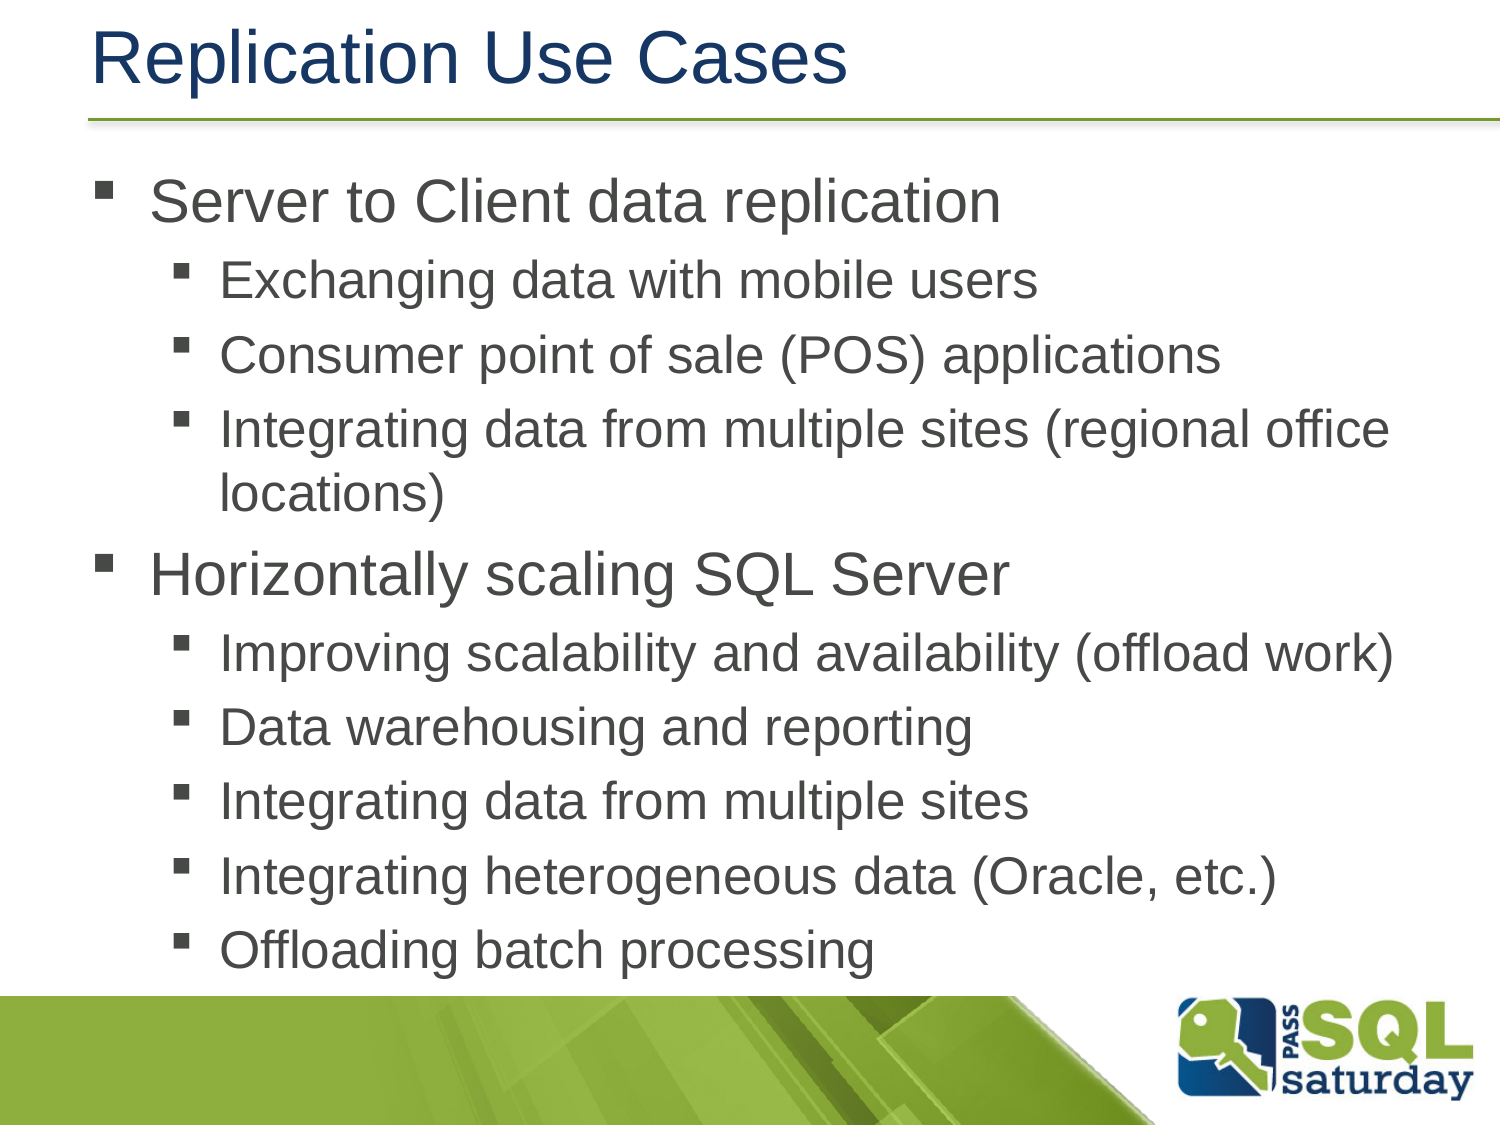

# Replication Use Cases
Server to Client data replication
Exchanging data with mobile users
Consumer point of sale (POS) applications
Integrating data from multiple sites (regional office locations)
Horizontally scaling SQL Server
Improving scalability and availability (offload work)
Data warehousing and reporting
Integrating data from multiple sites
Integrating heterogeneous data (Oracle, etc.)
Offloading batch processing